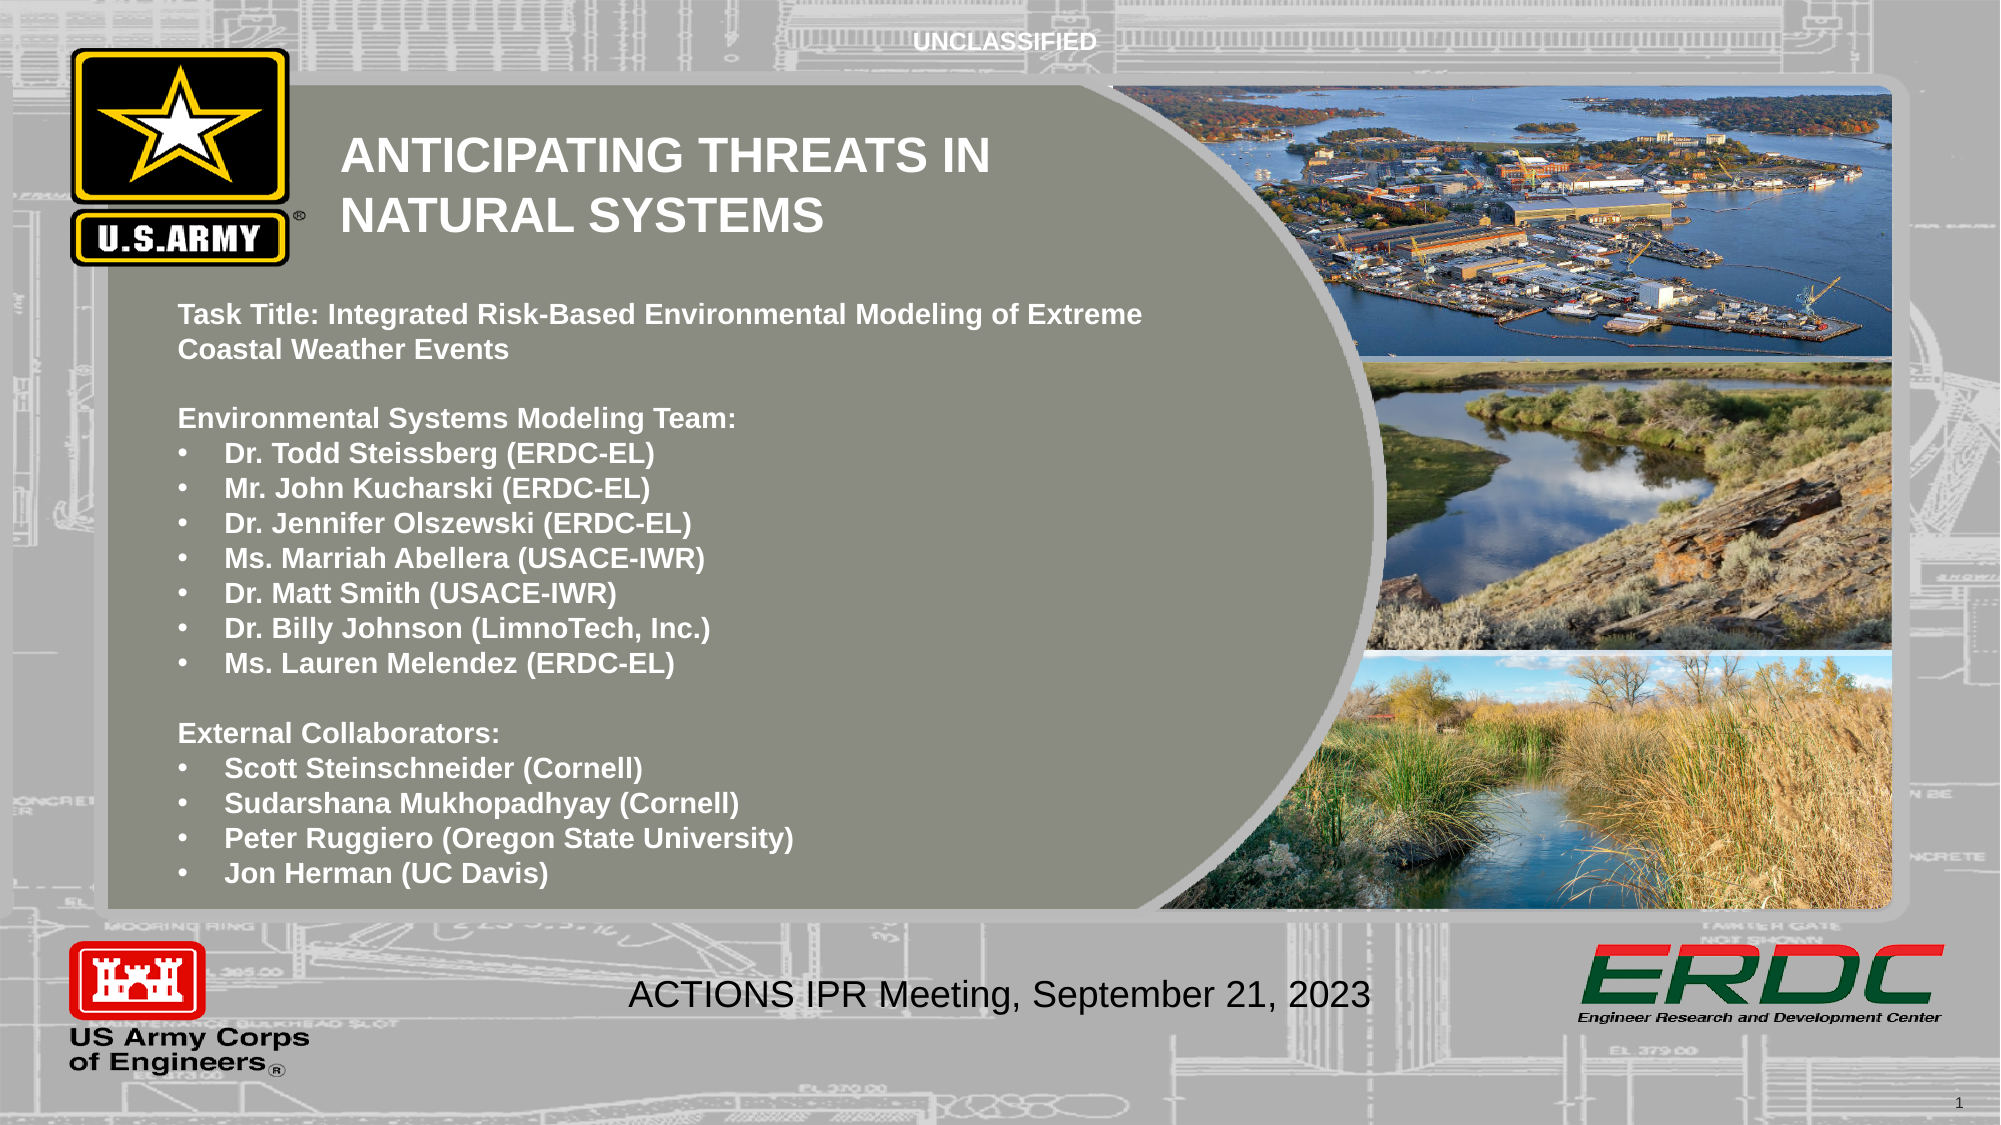

UNCLASSIFIED
# Anticipating threats in natural Systems
Task Title: Integrated Risk-Based Environmental Modeling of Extreme Coastal Weather Events

Environmental Systems Modeling Team:
Dr. Todd Steissberg (ERDC-EL)
Mr. John Kucharski (ERDC-EL)
Dr. Jennifer Olszewski (ERDC-EL)
Ms. Marriah Abellera (USACE-IWR)
Dr. Matt Smith (USACE-IWR)
Dr. Billy Johnson (LimnoTech, Inc.)
Ms. Lauren Melendez (ERDC-EL)

External Collaborators:
Scott Steinschneider (Cornell)
Sudarshana Mukhopadhyay (Cornell)
Peter Ruggiero (Oregon State University)
Jon Herman (UC Davis)
ACTIONS IPR Meeting, September 21, 2023
1